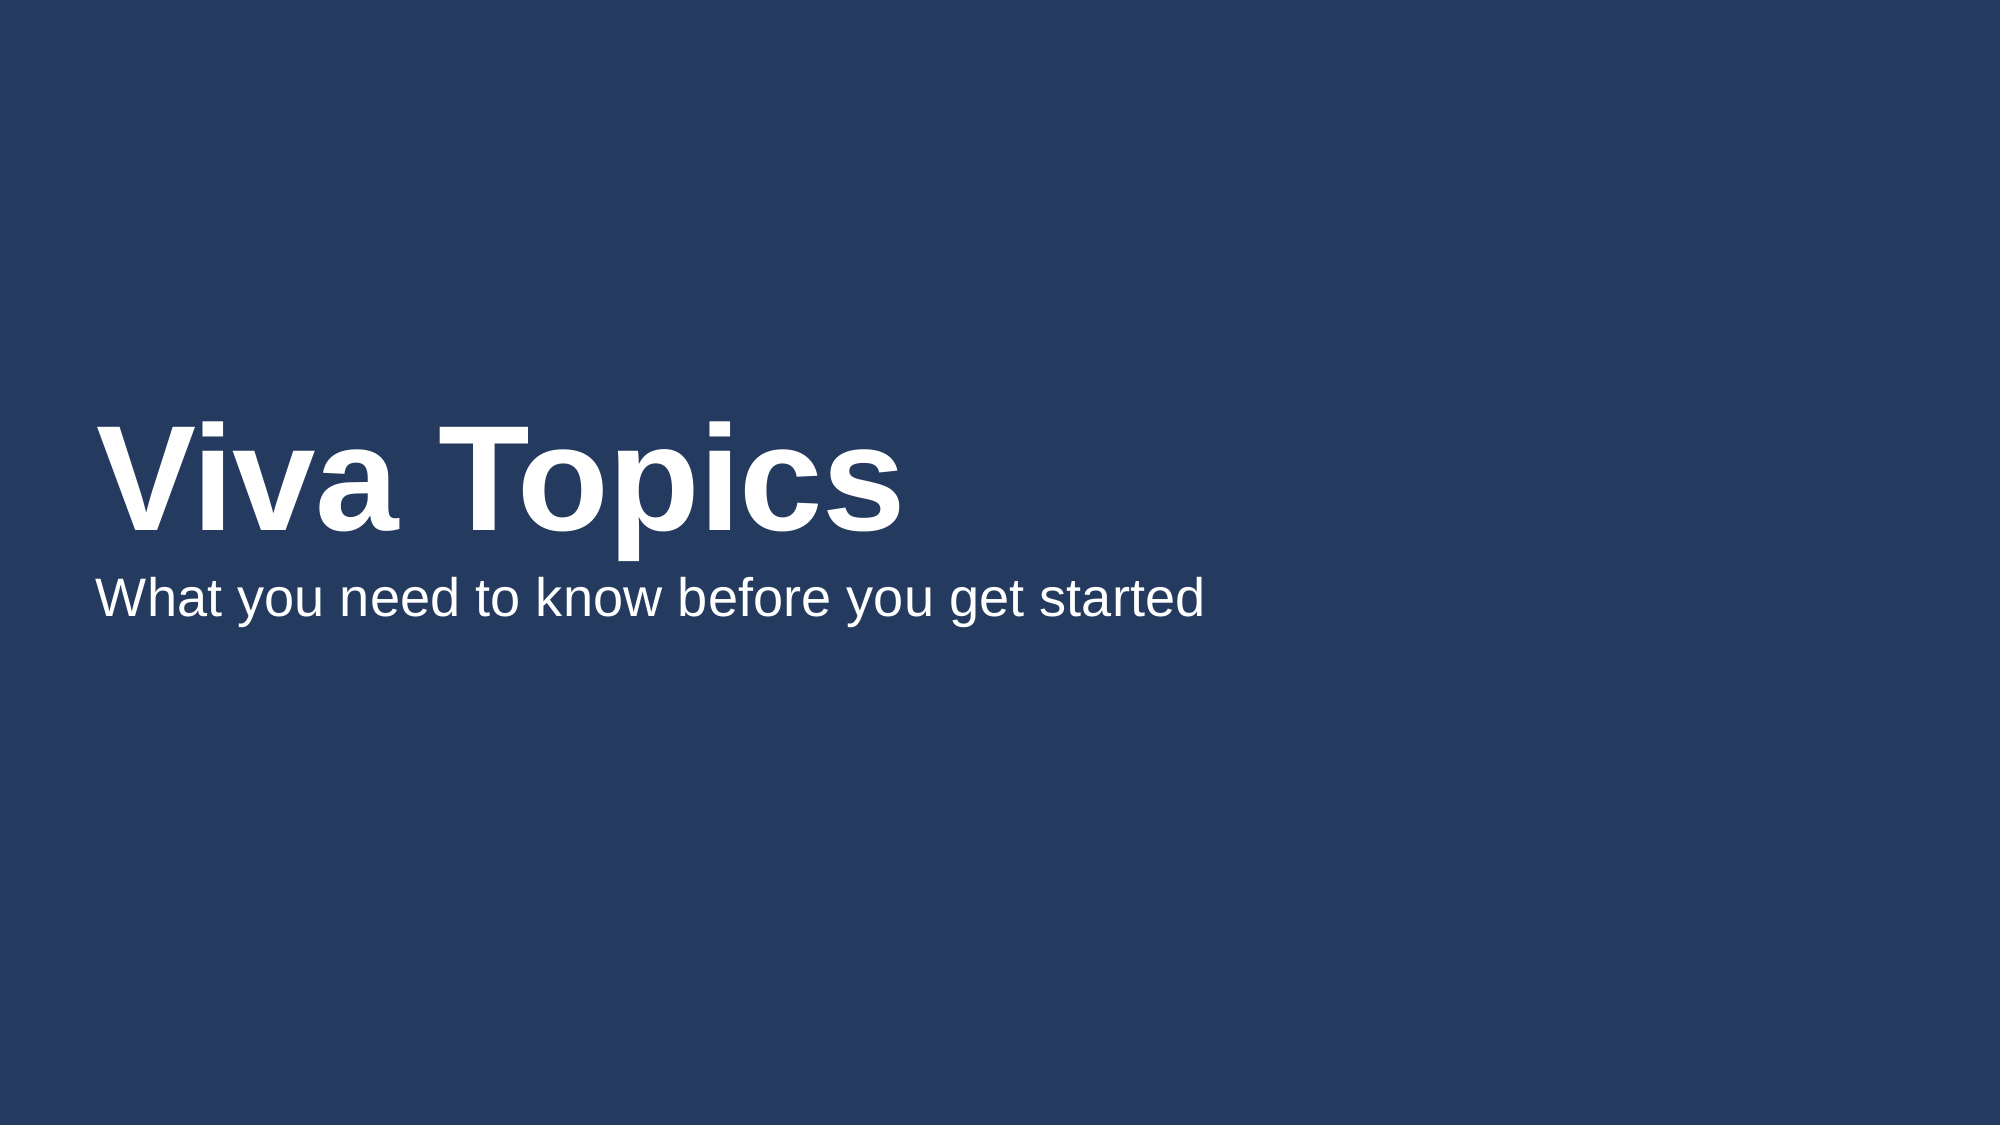

# Viva Topics
What you need to know before you get started